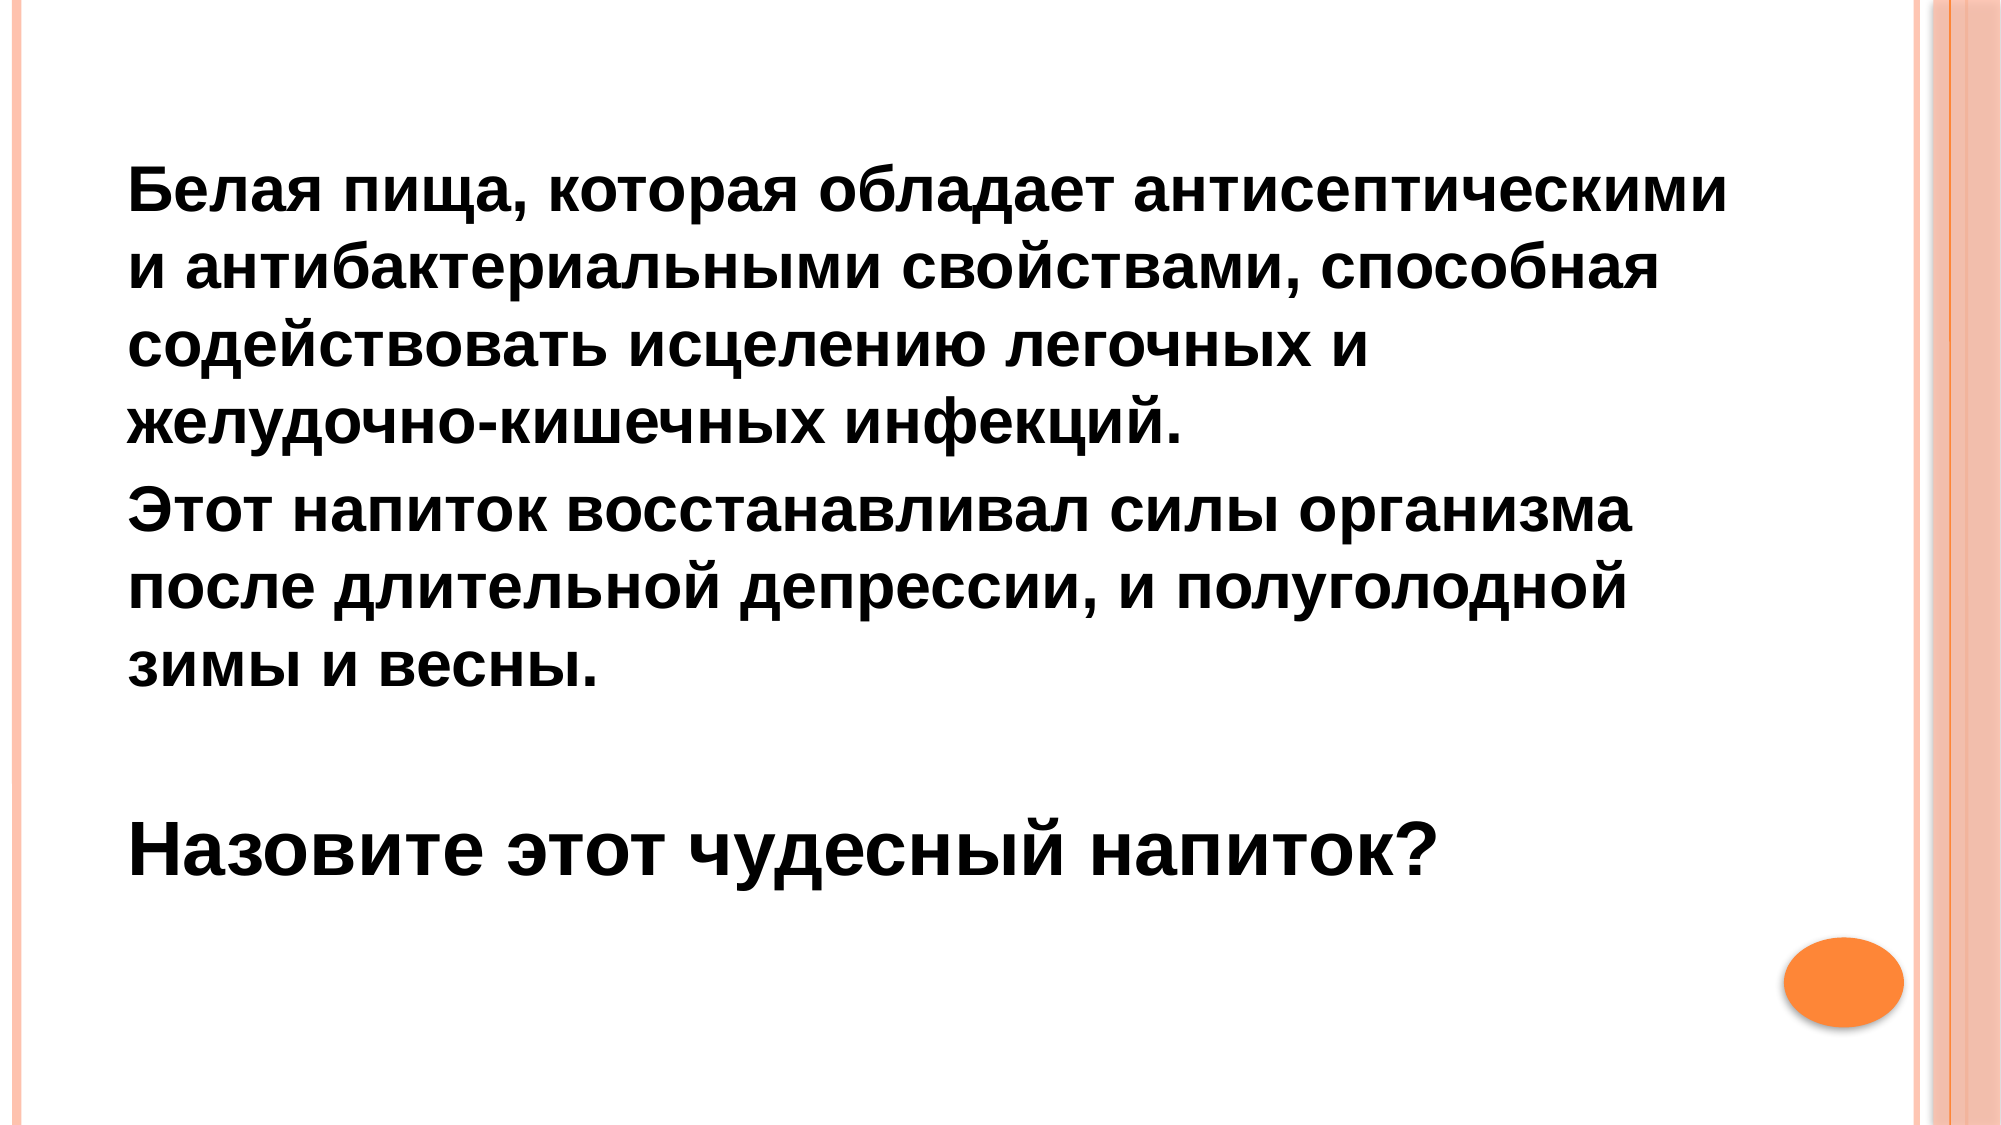

Белая пища, которая обладает антисептическими и антибактериальными свойствами, способная содействовать исцелению легочных и желудочно-кишечных инфекций.
Этот напиток восстанавливал силы организма после длительной депрессии, и полуголодной зимы и весны.

Назовите этот чудесный напиток?